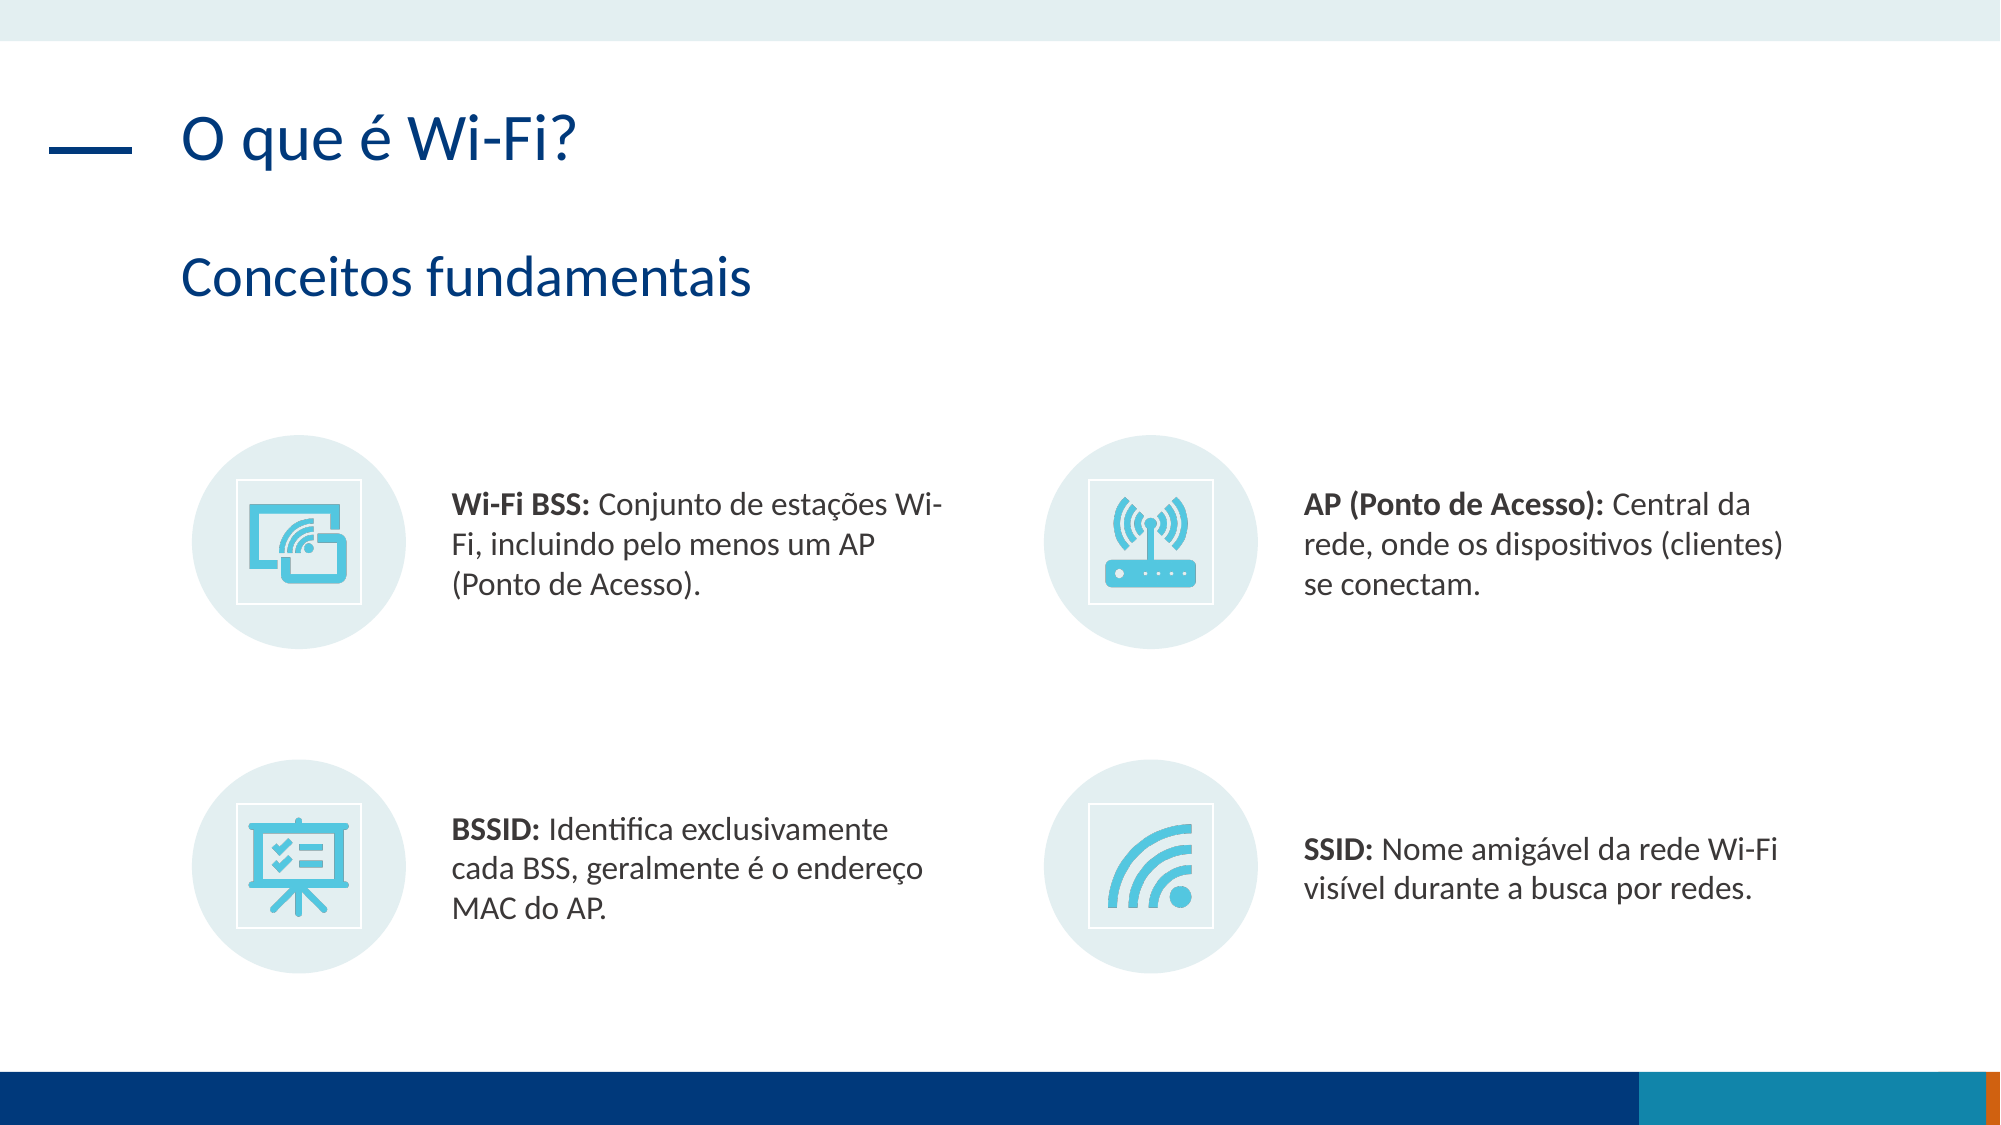

O que é Wi-Fi?
Conceitos fundamentais

Wi-Fi BSS: Conjunto de estações Wi-Fi, incluindo pelo menos um AP (Ponto de Acesso).
AP (Ponto de Acesso): Central da rede, onde os dispositivos (clientes) se conectam.
BSSID: Identifica exclusivamente cada BSS, geralmente é o endereço MAC do AP.
SSID: Nome amigável da rede Wi-Fi visível durante a busca por redes.